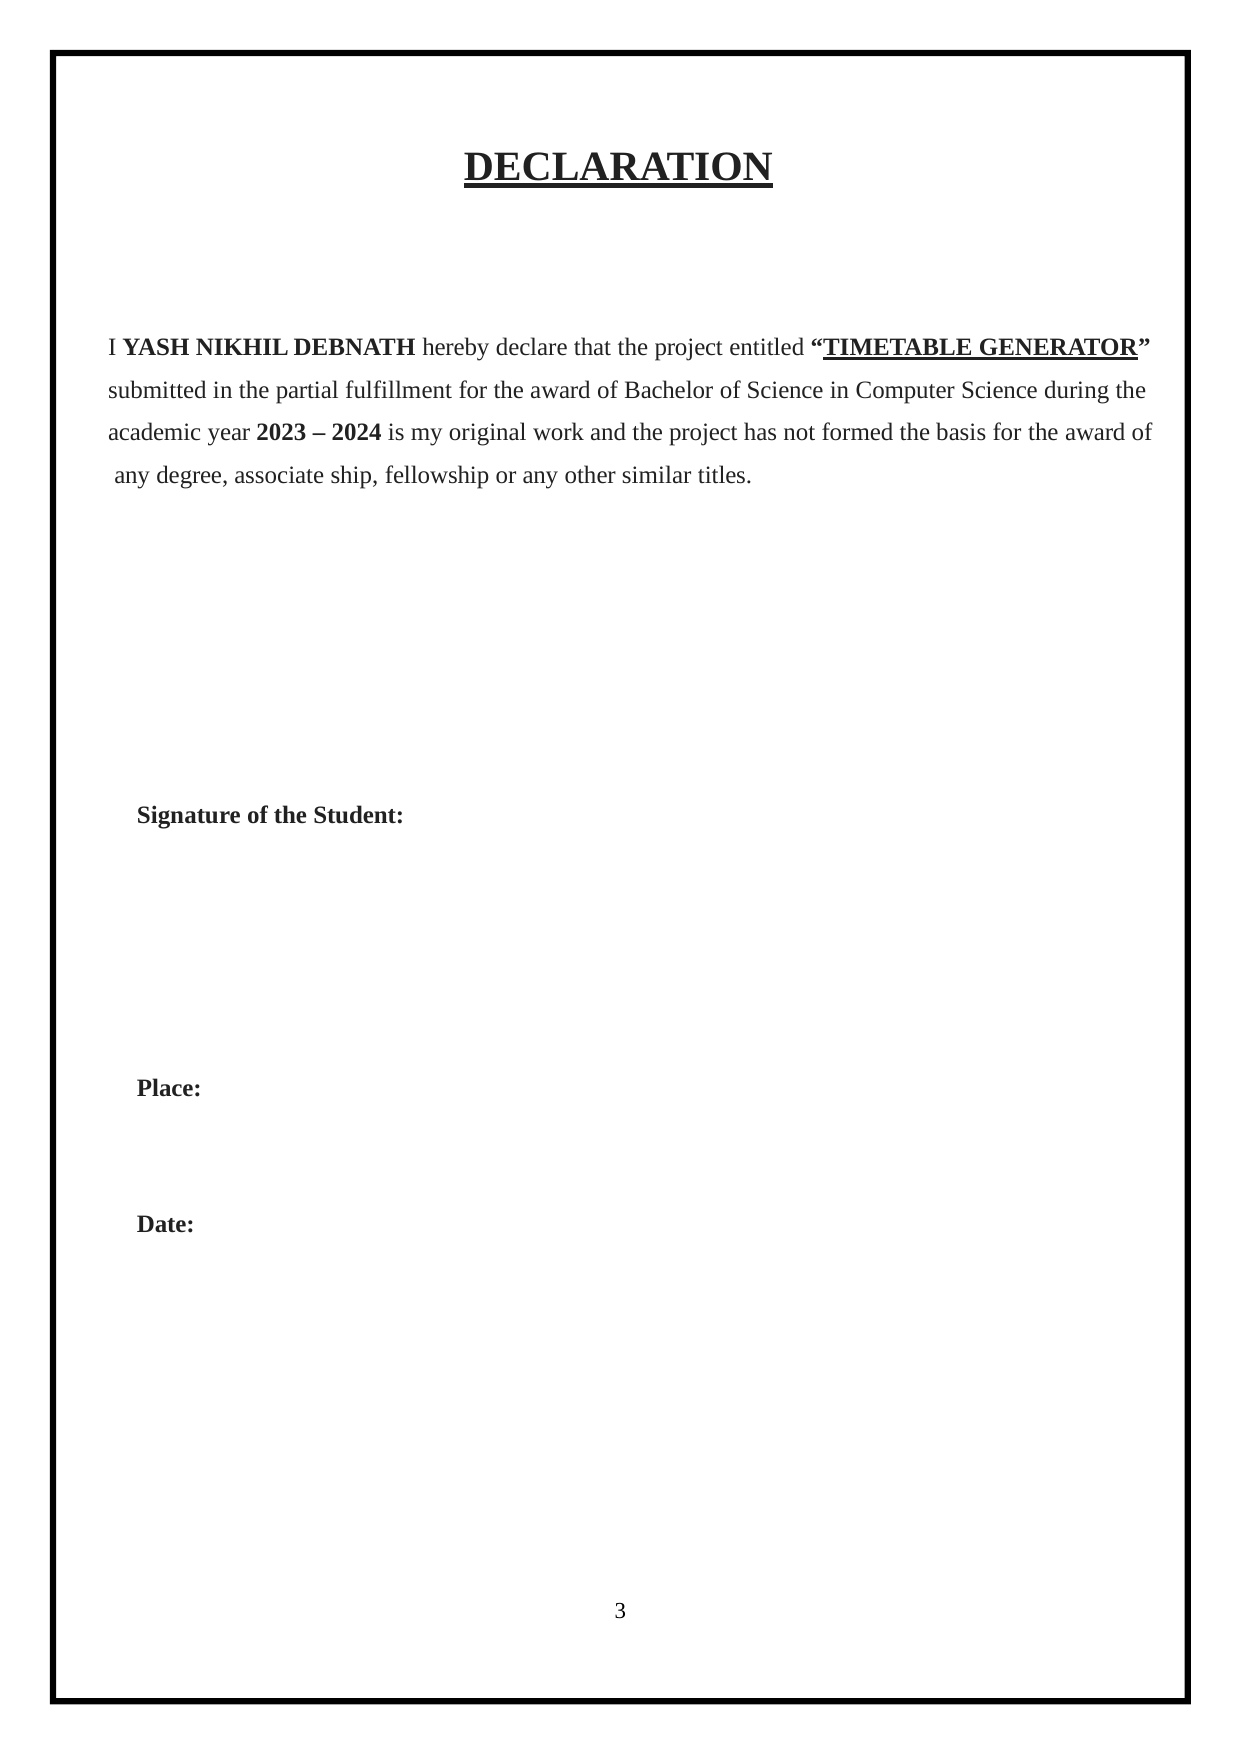

DECLARATION
I YASH NIKHIL DEBNATH hereby declare that the project entitled “TIMETABLE GENERATOR”  submitted in the partial fulfillment for the award of Bachelor of Science in Computer Science during the  academic year 2023 – 2024 is my original work and the project has not formed the basis for the award of  any degree, associate ship, fellowship or any other similar titles.
Signature of the Student:
Place:
Date:
3